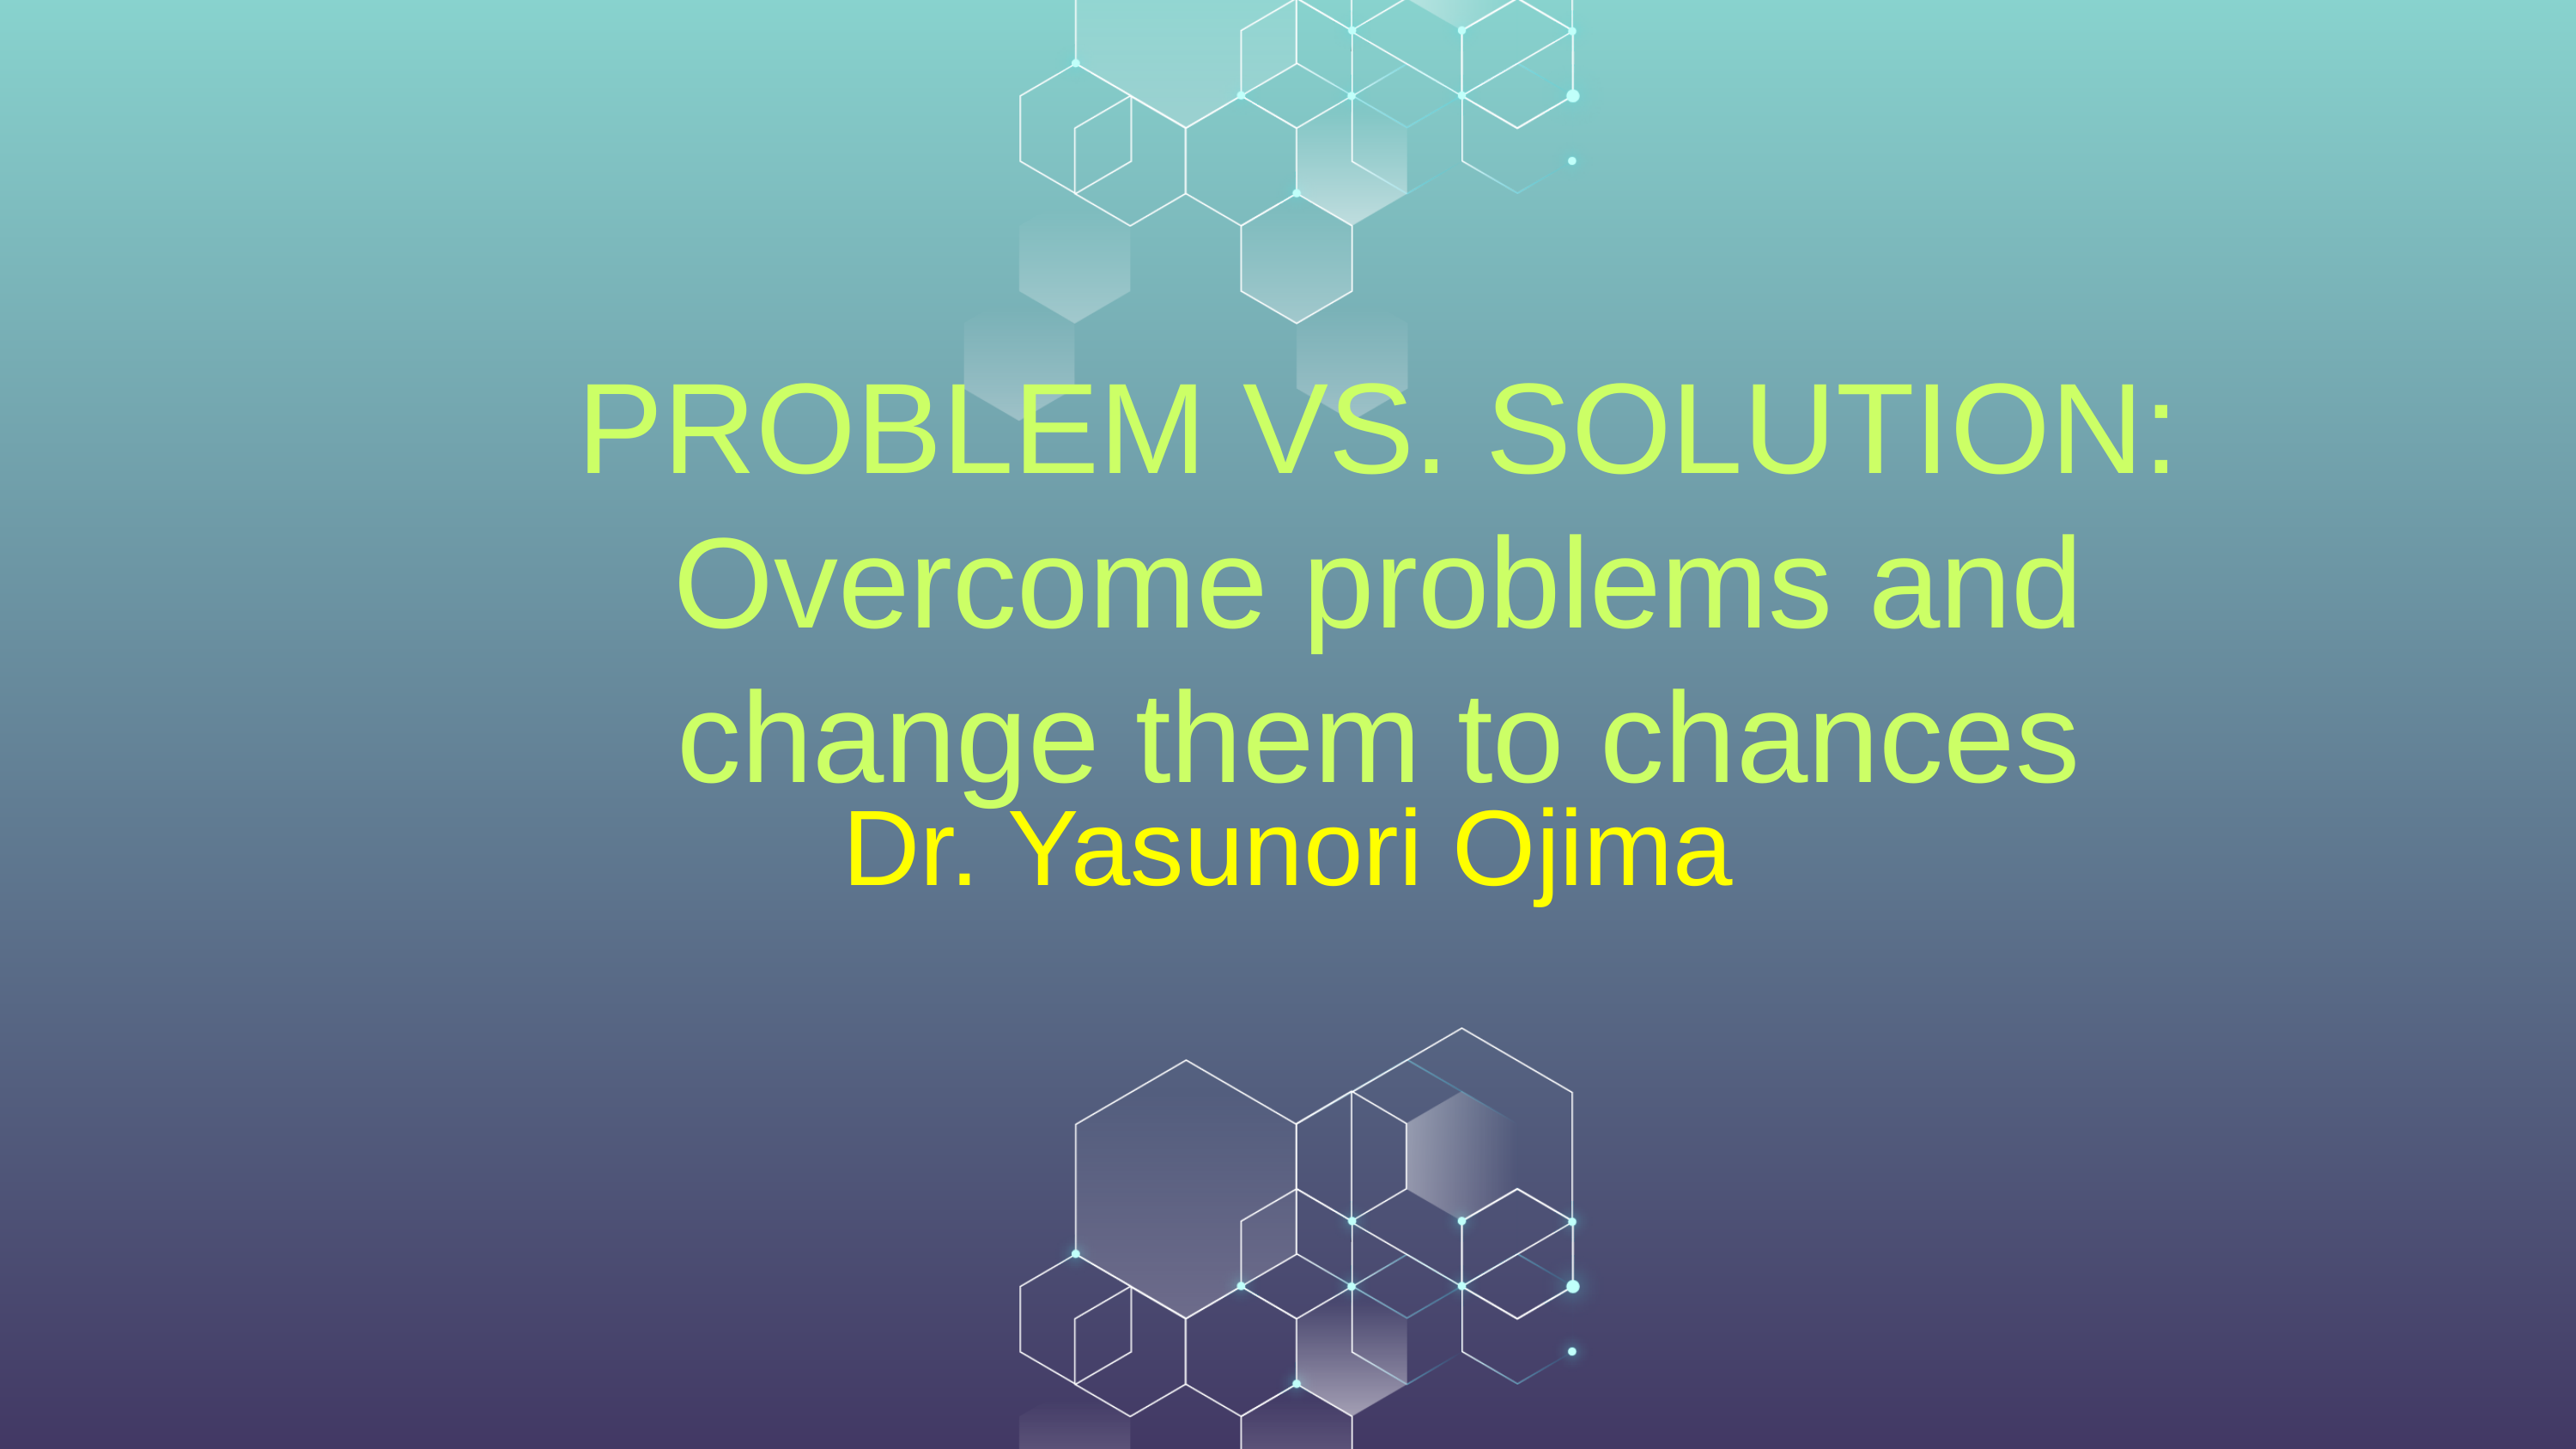

PROBLEM VS. SOLUTION: Overcome problems and change them to chances
Dr. Yasunori Ojima